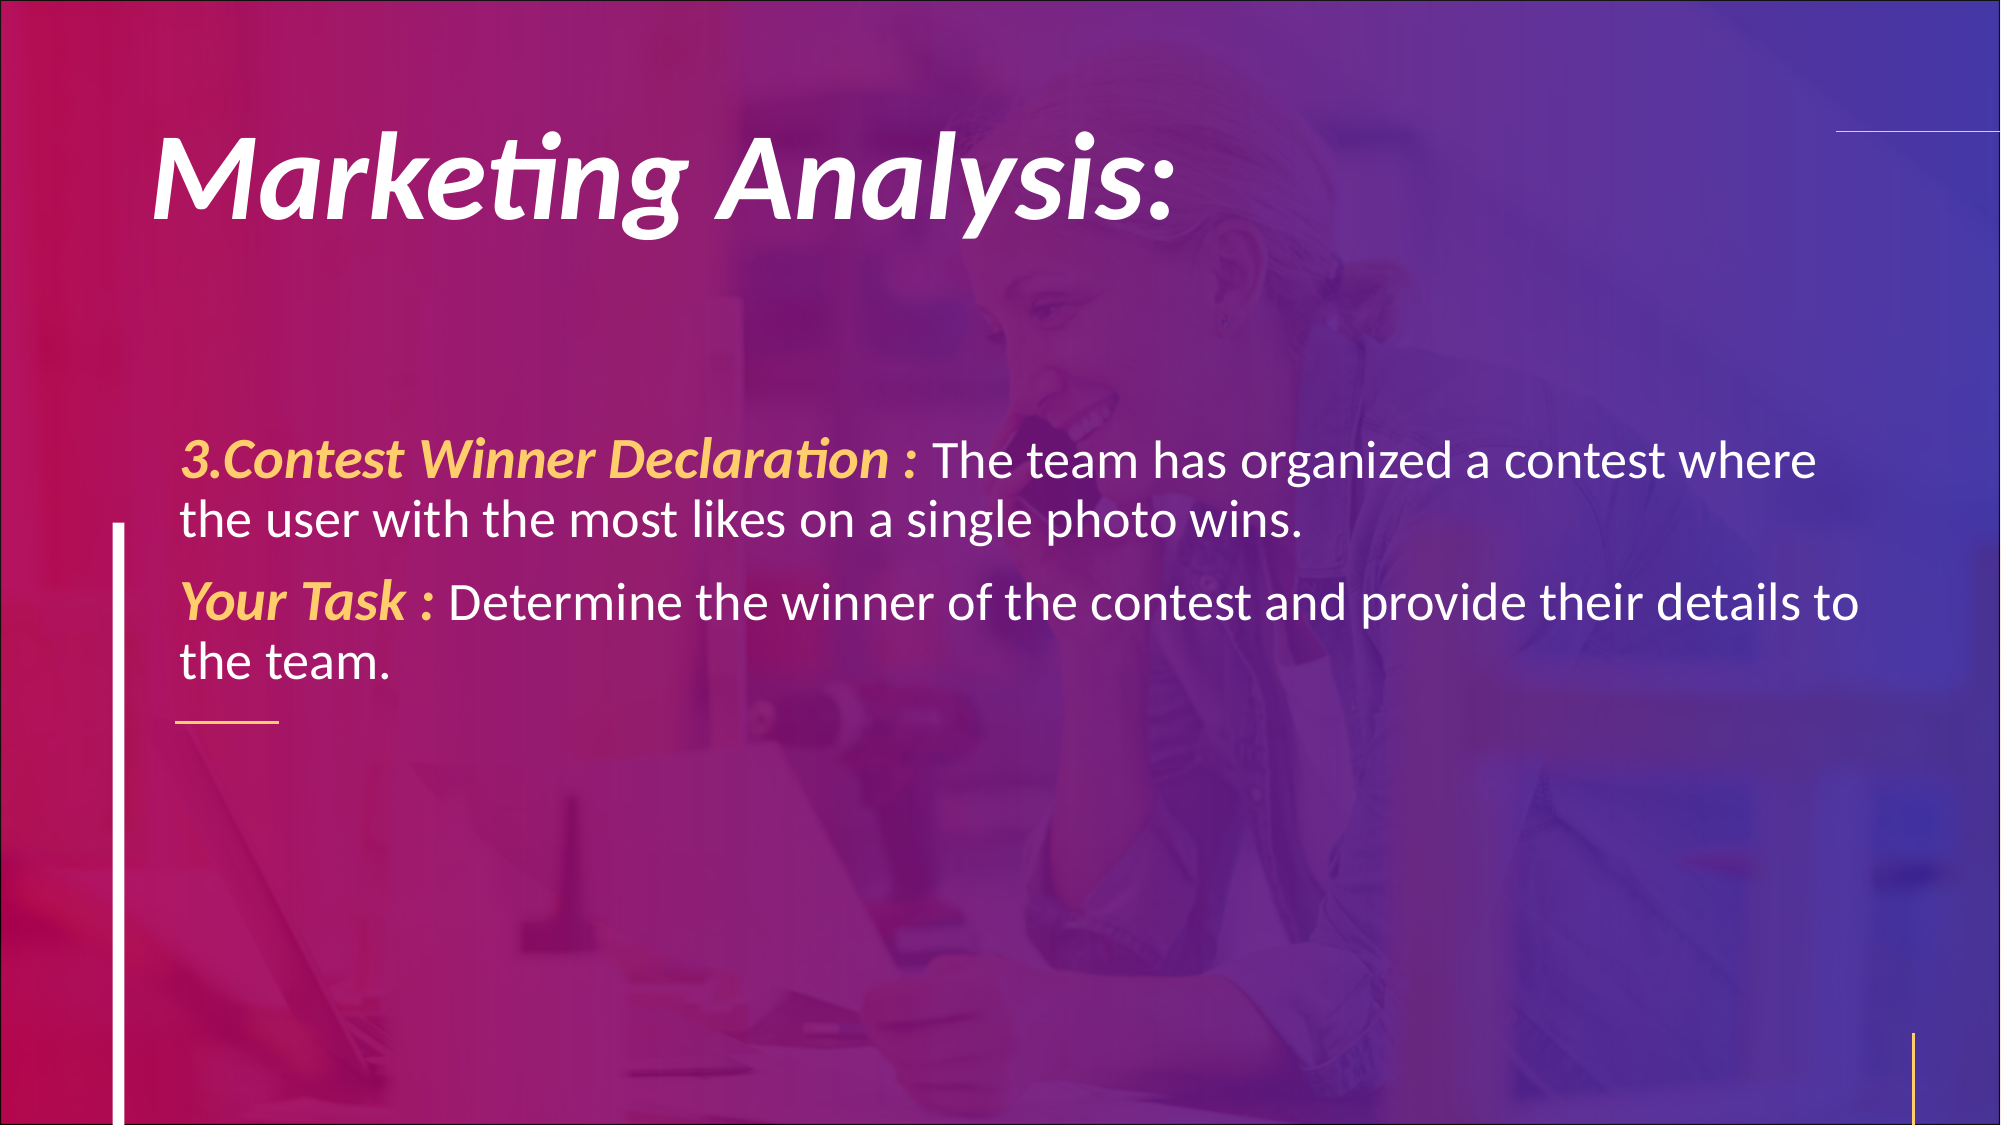

# Marketing Analysis:
3.Contest Winner Declaration : The team has organized a contest where the user with the most likes on a single photo wins.
Your Task : Determine the winner of the contest and provide their details to the team.